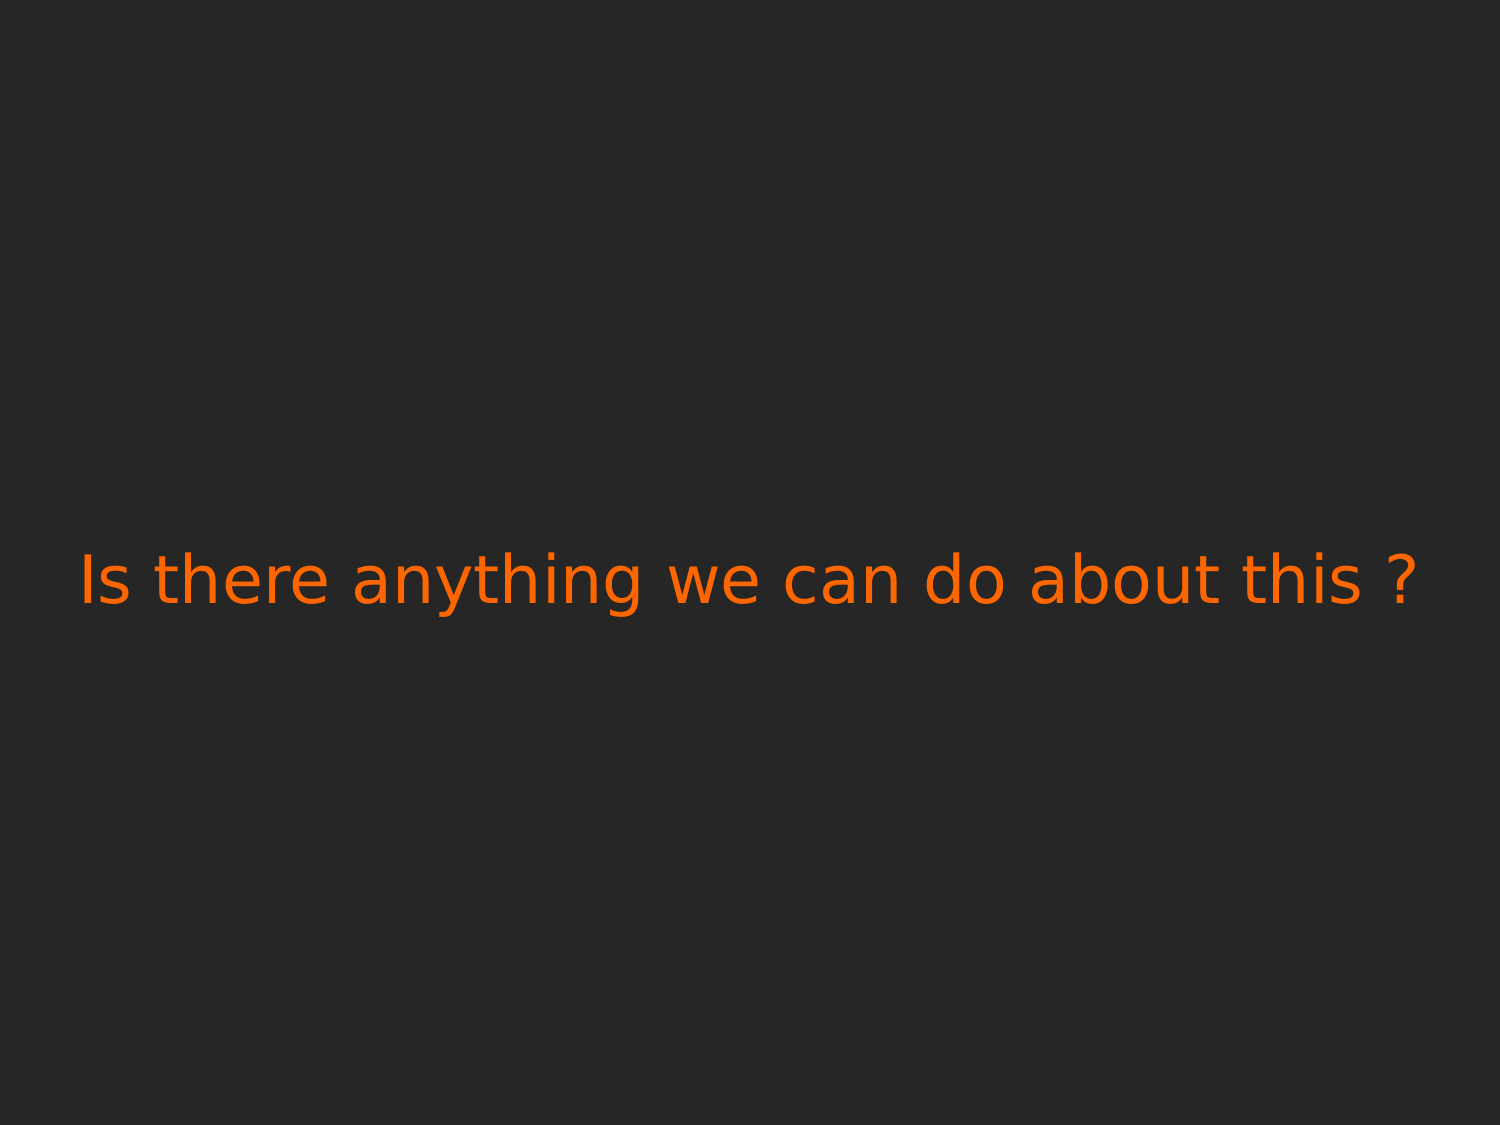

Is there anything we can do about this ?